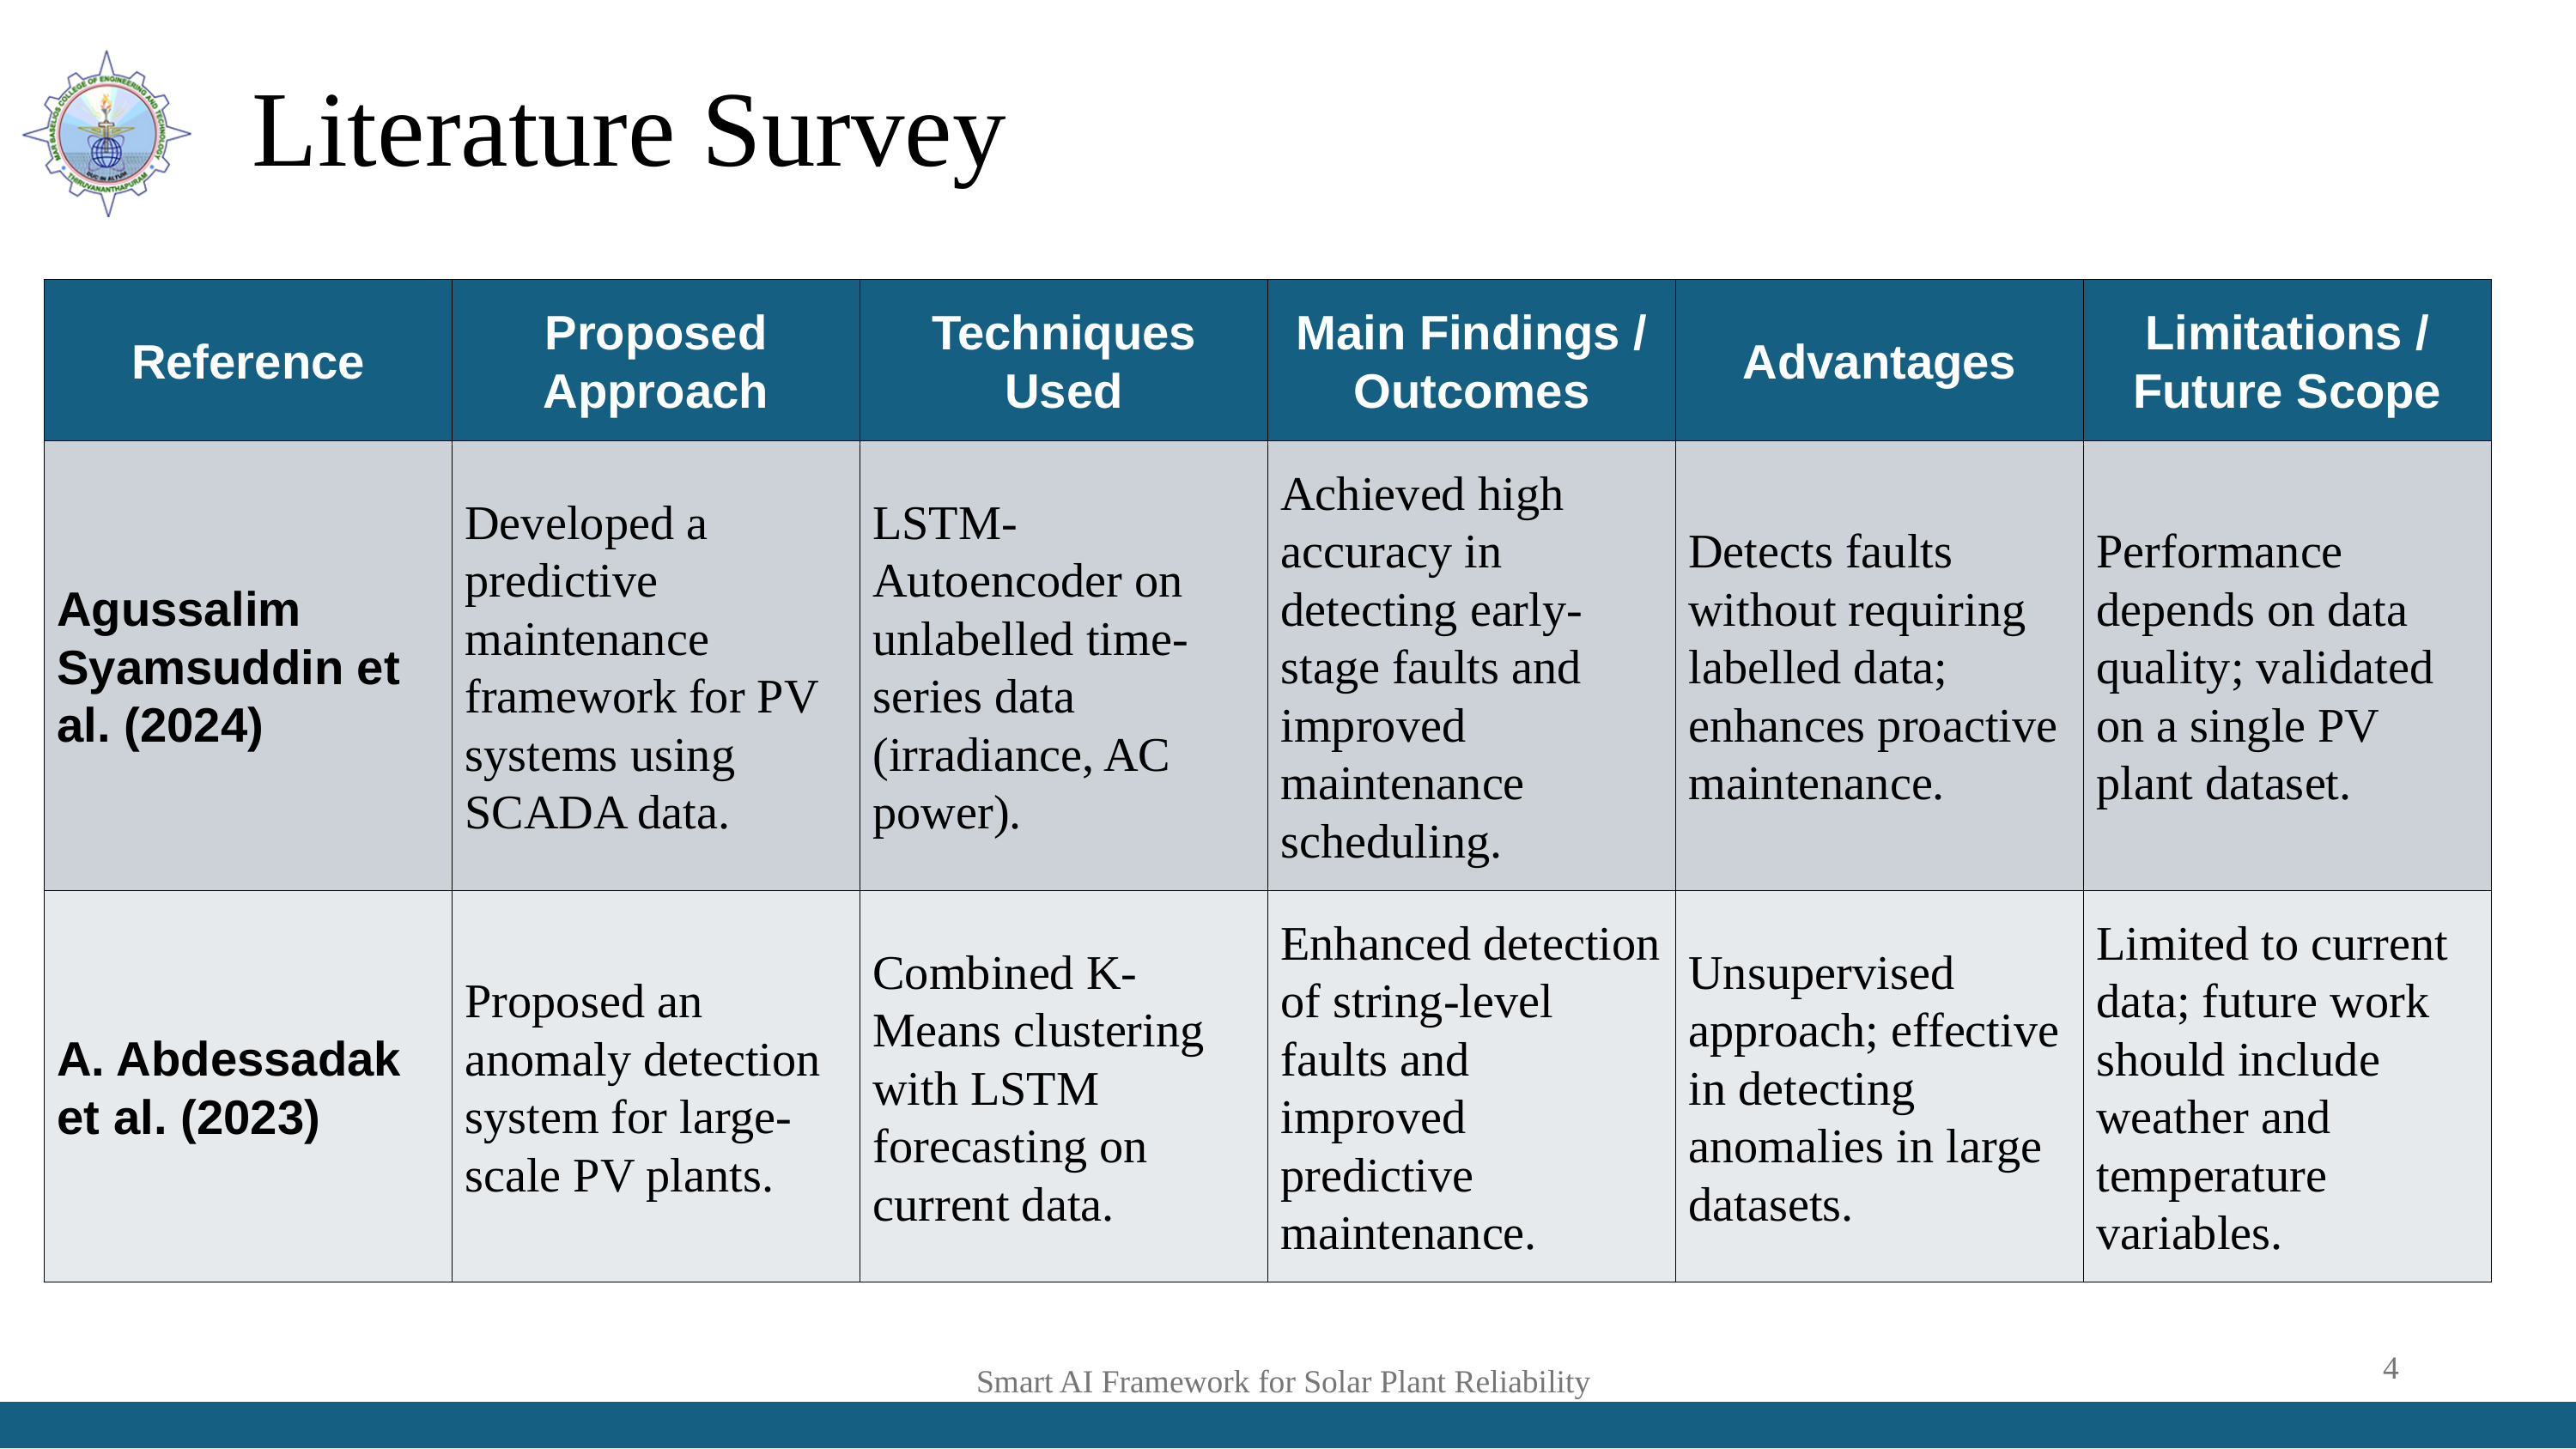

Literature Survey

| Reference | Proposed Approach | Techniques Used | Main Findings / Outcomes | Advantages | Limitations / Future Scope |
| --- | --- | --- | --- | --- | --- |
| Agussalim Syamsuddin et al. (2024) | Developed a predictive maintenance framework for PV systems using SCADA data. | LSTM-Autoencoder on unlabelled time-series data (irradiance, AC power). | Achieved high accuracy in detecting early-stage faults and improved maintenance scheduling. | Detects faults without requiring labelled data; enhances proactive maintenance. | Performance depends on data quality; validated on a single PV plant dataset. |
| A. Abdessadak et al. (2023) | Proposed an anomaly detection system for large-scale PV plants. | Combined K-Means clustering with LSTM forecasting on current data. | Enhanced detection of string-level faults and improved predictive maintenance. | Unsupervised approach; effective in detecting anomalies in large datasets. | Limited to current data; future work should include weather and temperature variables. |

Smart AI Framework for Solar Plant Reliability

4